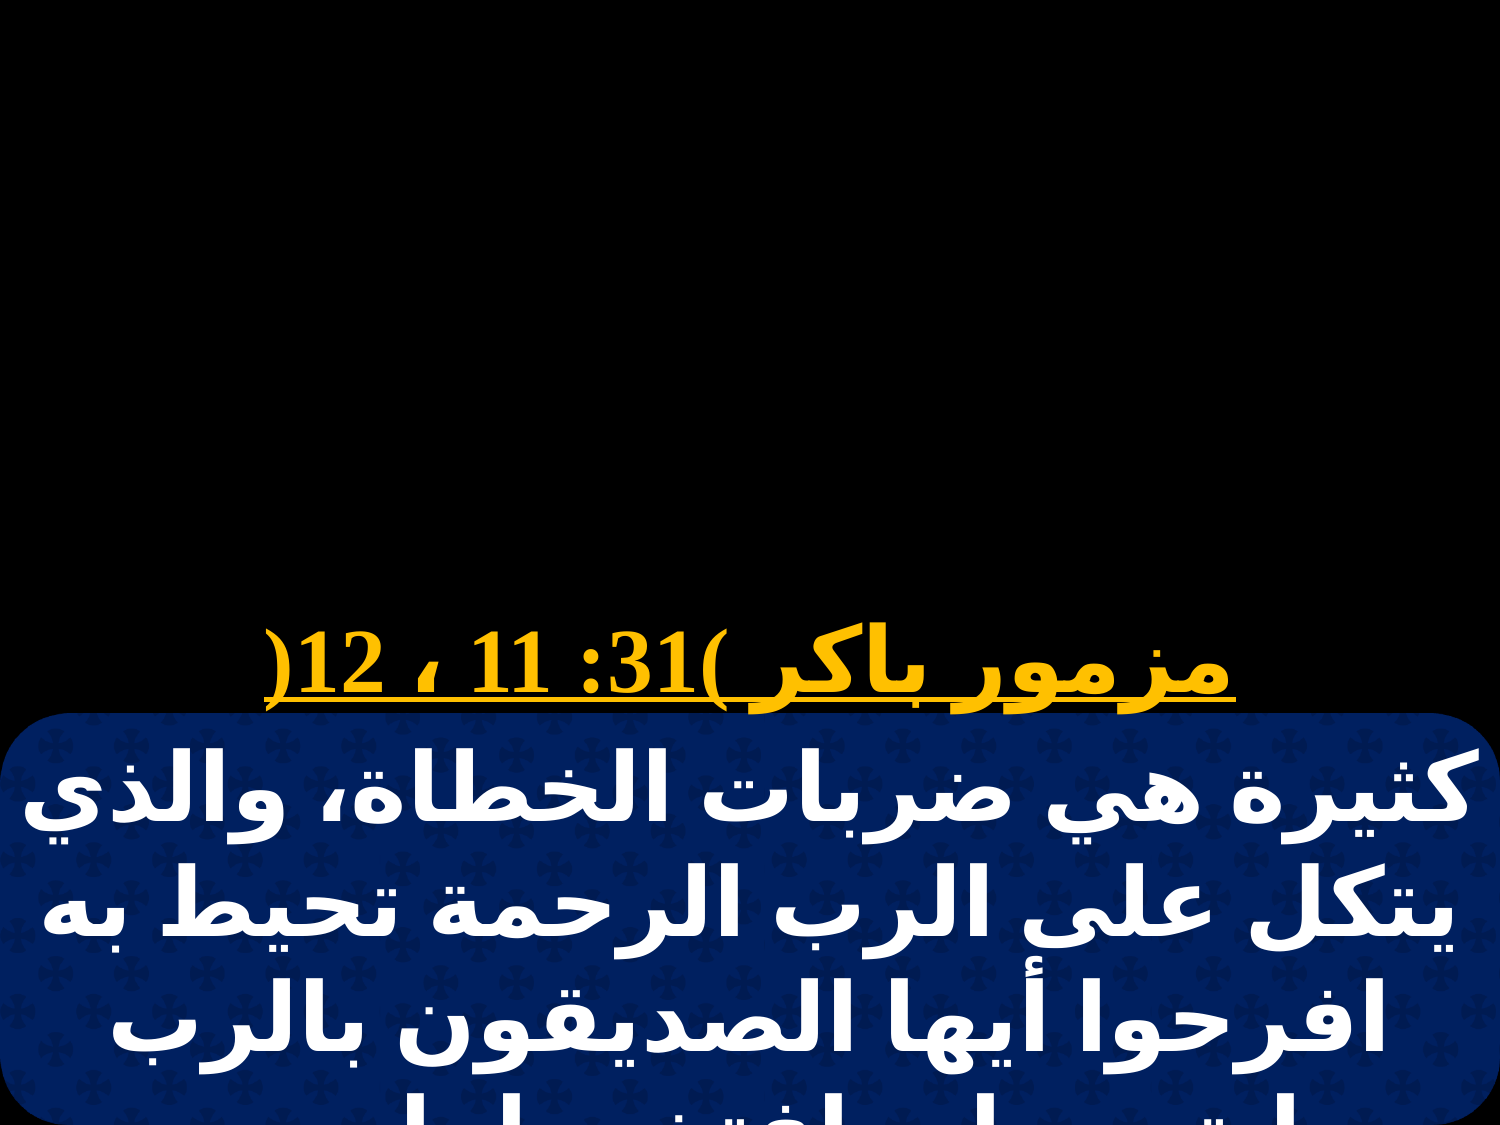

مزمور باكر )31: 11 ، 12(
كثيرة هي ضربات الخطاة، والذي يتكل على الرب الرحمة تحيط به افرحوا أيها الصديقون بالرب وابتهجوا، وافتخروا يا جميع مستقيمي القلوب.